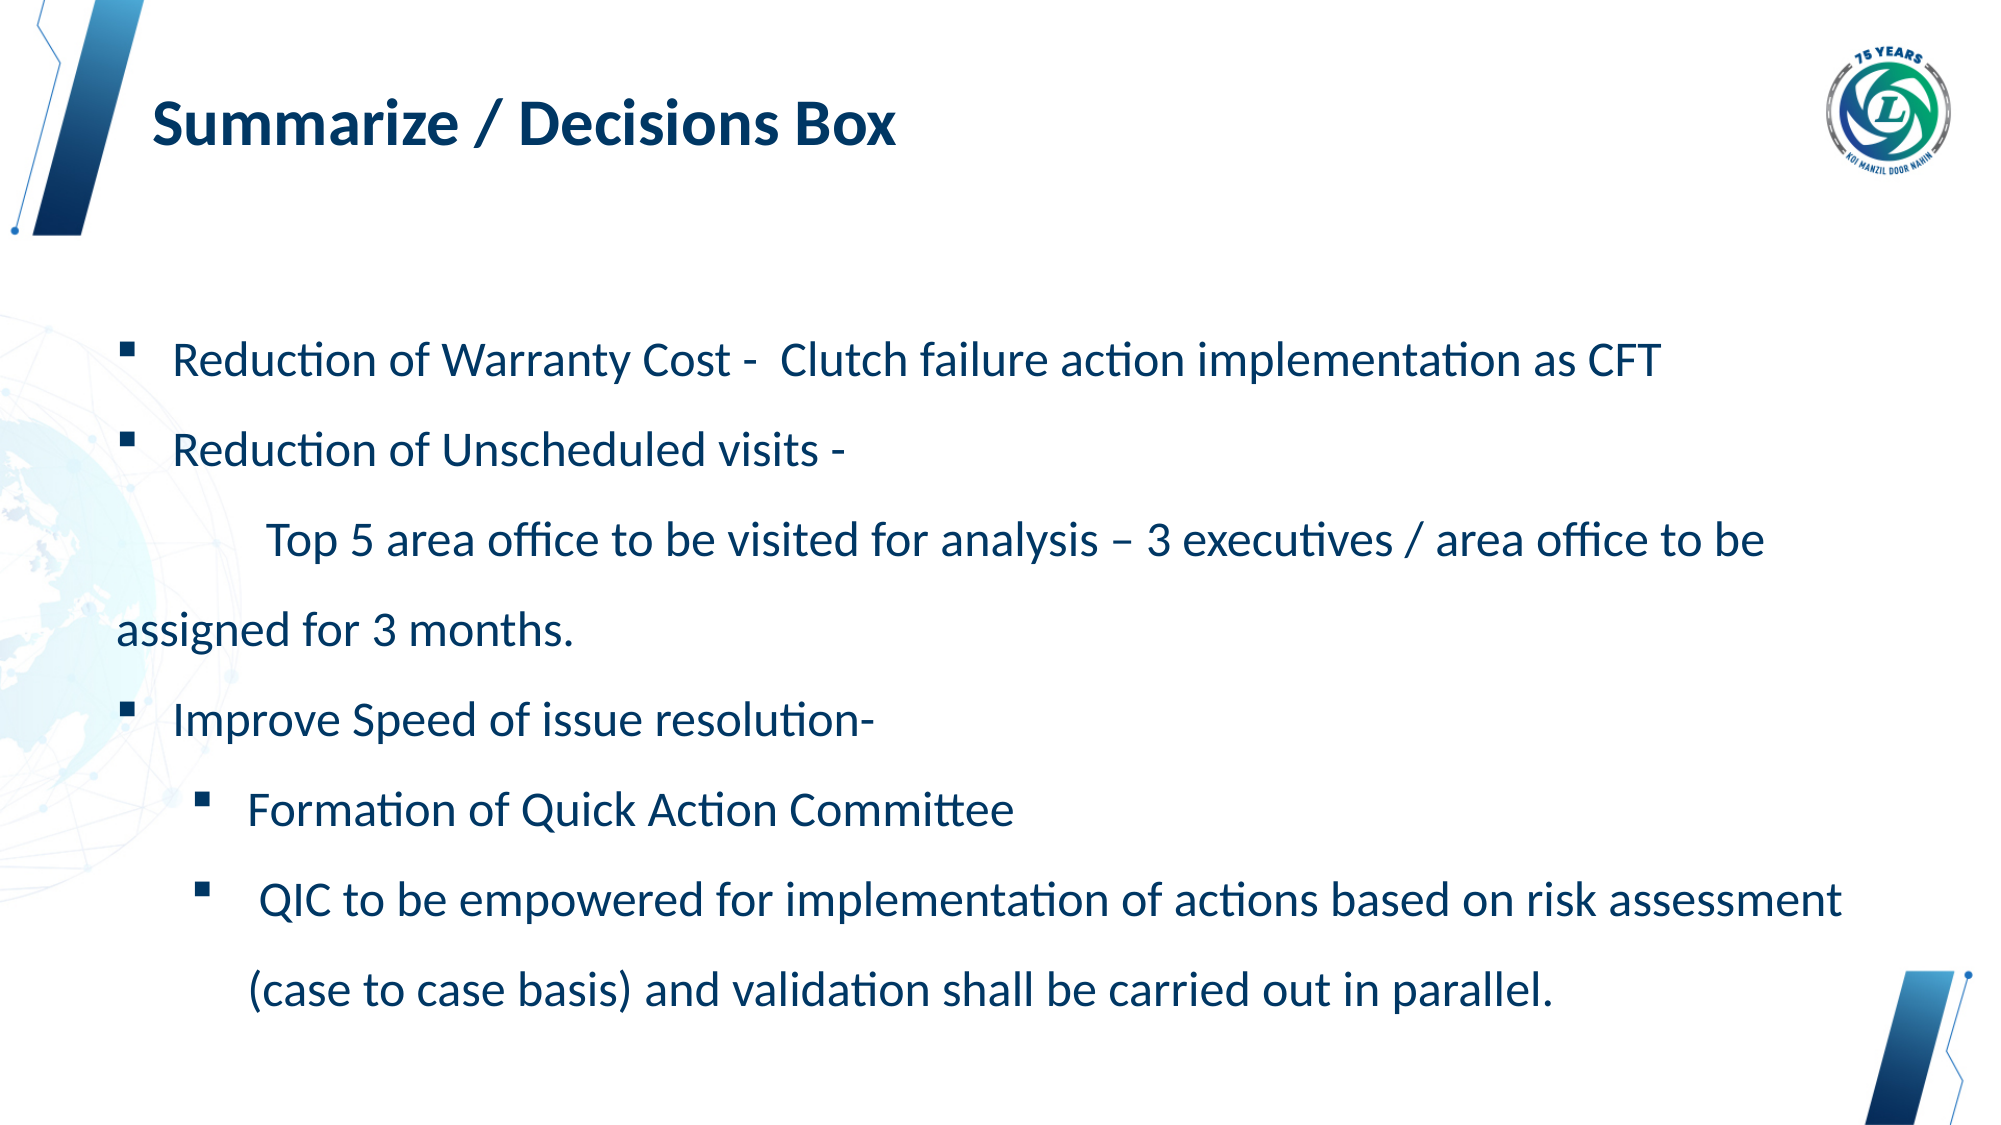

Summarize / Decisions Box
Reduction of Warranty Cost -  Clutch failure action implementation as CFT
Reduction of Unscheduled visits -
	Top 5 area office to be visited for analysis – 3 executives / area office to be assigned for 3 months.
Improve Speed of issue resolution-
Formation of Quick Action Committee
 QIC to be empowered for implementation of actions based on risk assessment  (case to case basis) and validation shall be carried out in parallel.